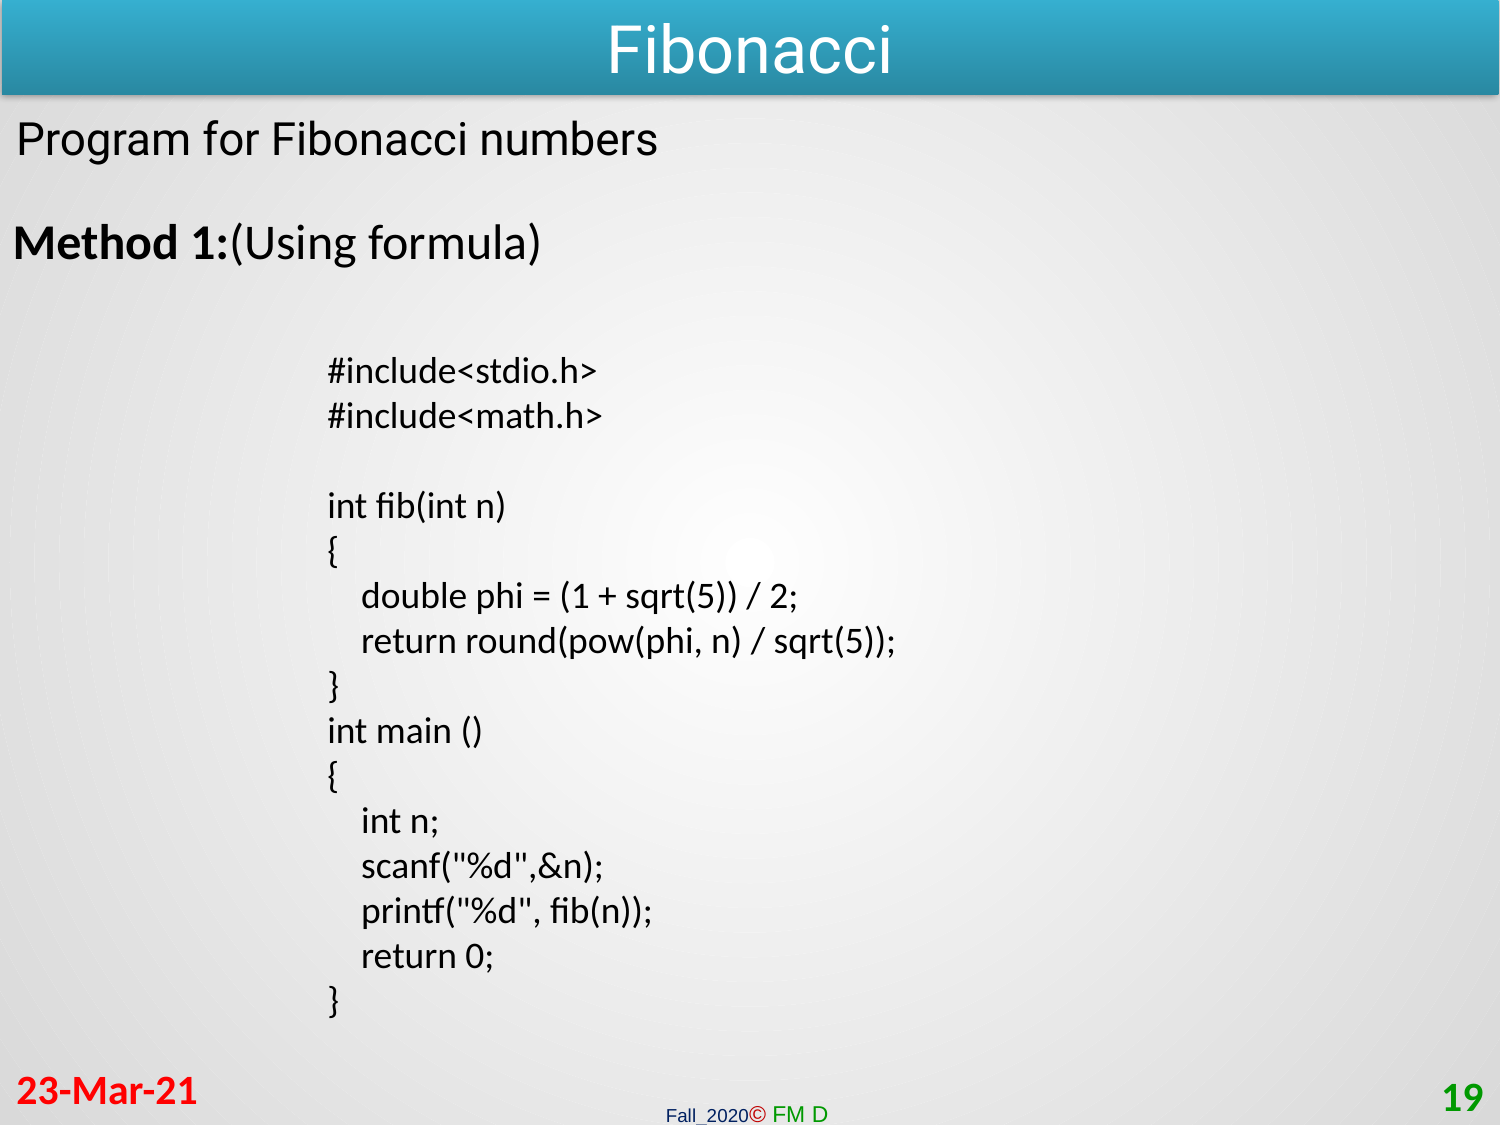

Fibonacci
Program for Fibonacci numbers

Method 1:(Using formula)
#include<stdio.h>
#include<math.h>

int fib(int n)
{
    double phi = (1 + sqrt(5)) / 2;
    return round(pow(phi, n) / sqrt(5));
}
int main ()
{
    int n;
    scanf("%d",&n);
    printf("%d", fib(n));
    return 0;
}
23-Mar-21
19